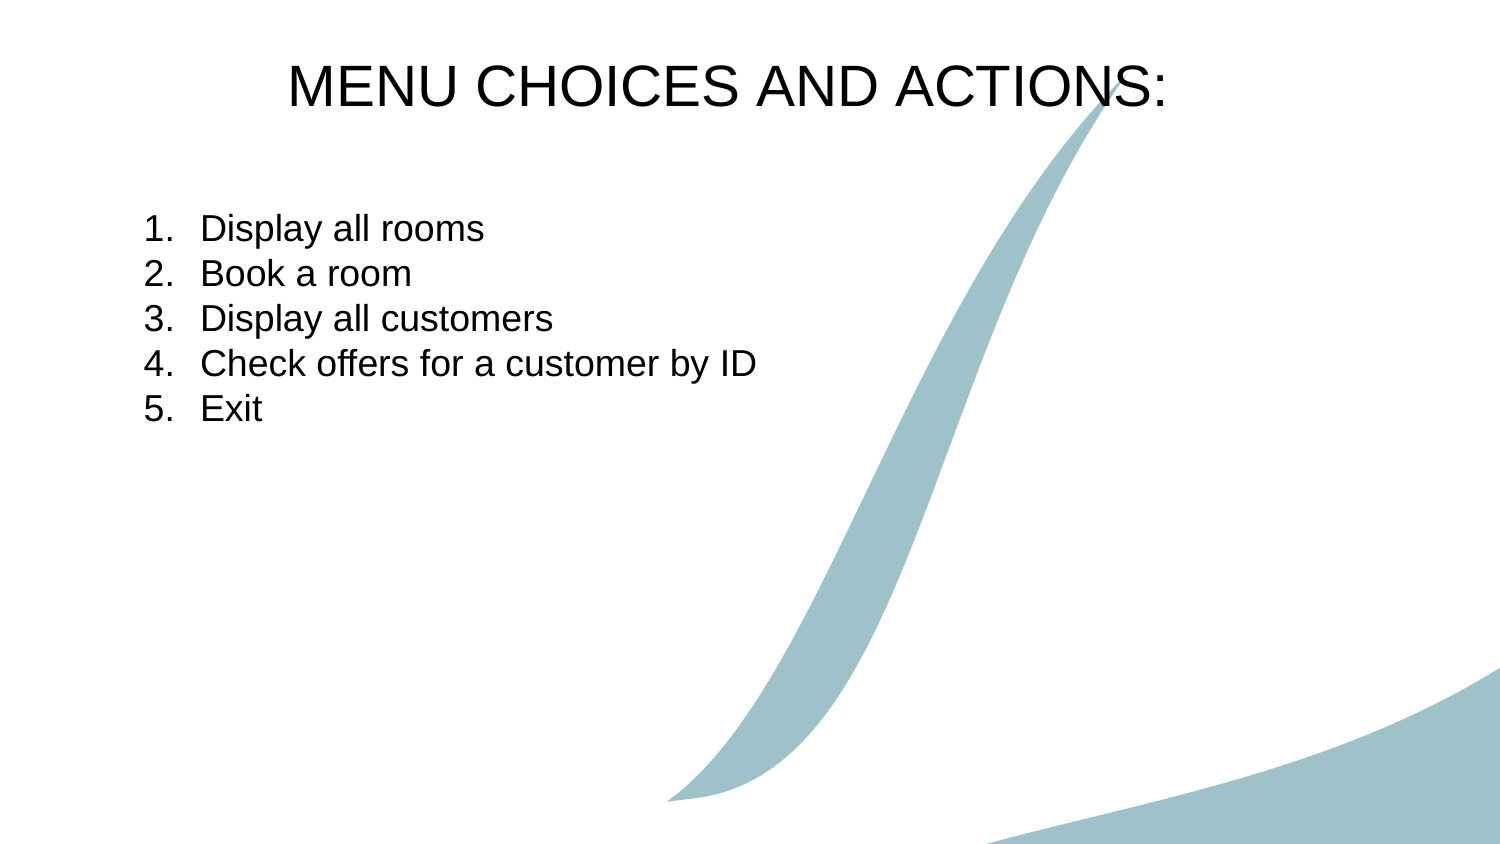

MENU CHOICES AND ACTIONS:
Display all rooms
Book a room
Display all customers
Check offers for a customer by ID
Exit